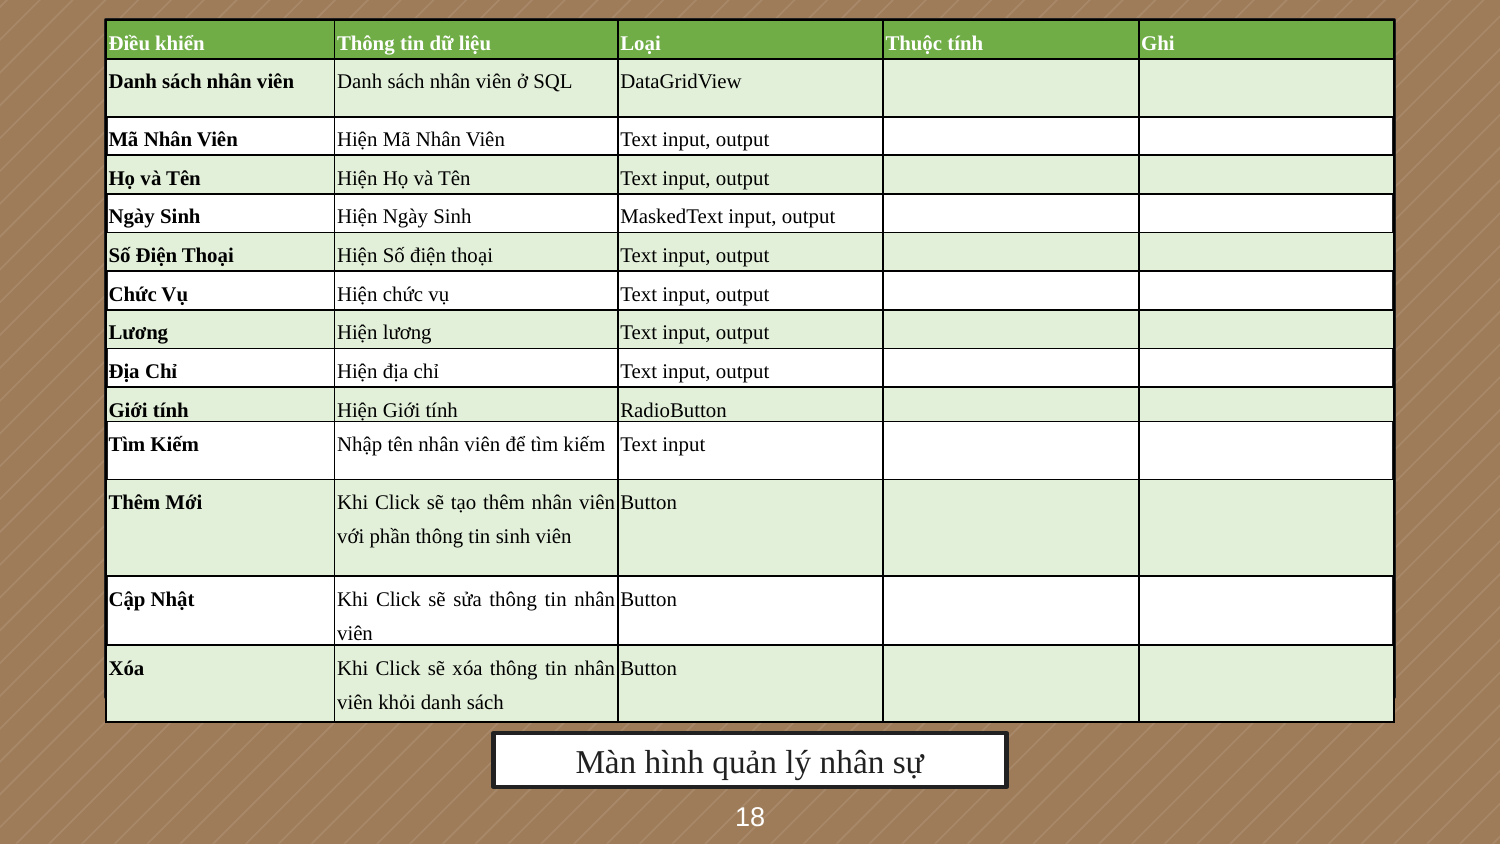

| Điều khiển | Thông tin dữ liệu | Loại | Thuộc tính | Ghi |
| --- | --- | --- | --- | --- |
| Danh sách nhân viên | Danh sách nhân viên ở SQL | DataGridView |  |  |
| Mã Nhân Viên | Hiện Mã Nhân Viên | Text input, output |  |  |
| Họ và Tên | Hiện Họ và Tên | Text input, output |  |  |
| Ngày Sinh | Hiện Ngày Sinh | MaskedText input, output |  |  |
| Số Điện Thoại | Hiện Số điện thoại | Text input, output |  |  |
| Chức Vụ | Hiện chức vụ | Text input, output |  |  |
| Lương | Hiện lương | Text input, output |  |  |
| Địa Chỉ | Hiện địa chỉ | Text input, output |  |  |
| Giới tính | Hiện Giới tính | RadioButton |  |  |
| Tìm Kiếm | Nhập tên nhân viên để tìm kiếm | Text input |  |  |
| Thêm Mới | Khi Click sẽ tạo thêm nhân viên với phần thông tin sinh viên | Button |  |  |
| Cập Nhật | Khi Click sẽ sửa thông tin nhân viên | Button |  |  |
| Xóa | Khi Click sẽ xóa thông tin nhân viên khỏi danh sách | Button |  |  |
Màn hình quản lý nhân sự
18